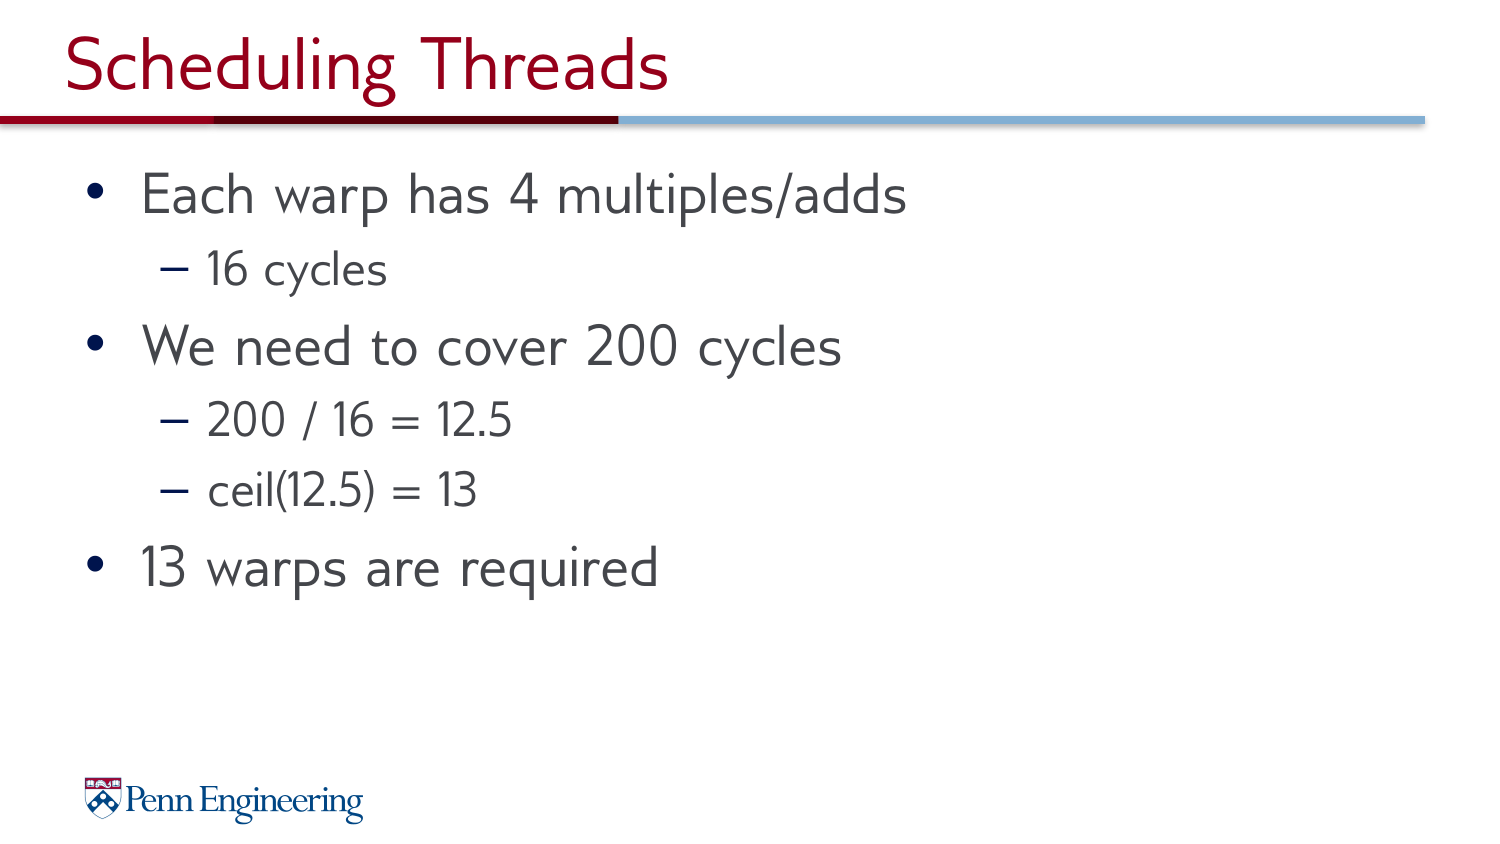

# Scheduling Threads
Each warp has 4 multiples/adds
16 cycles
We need to cover 200 cycles
200 / 16 = 12.5
ceil(12.5) = 13
13 warps are required